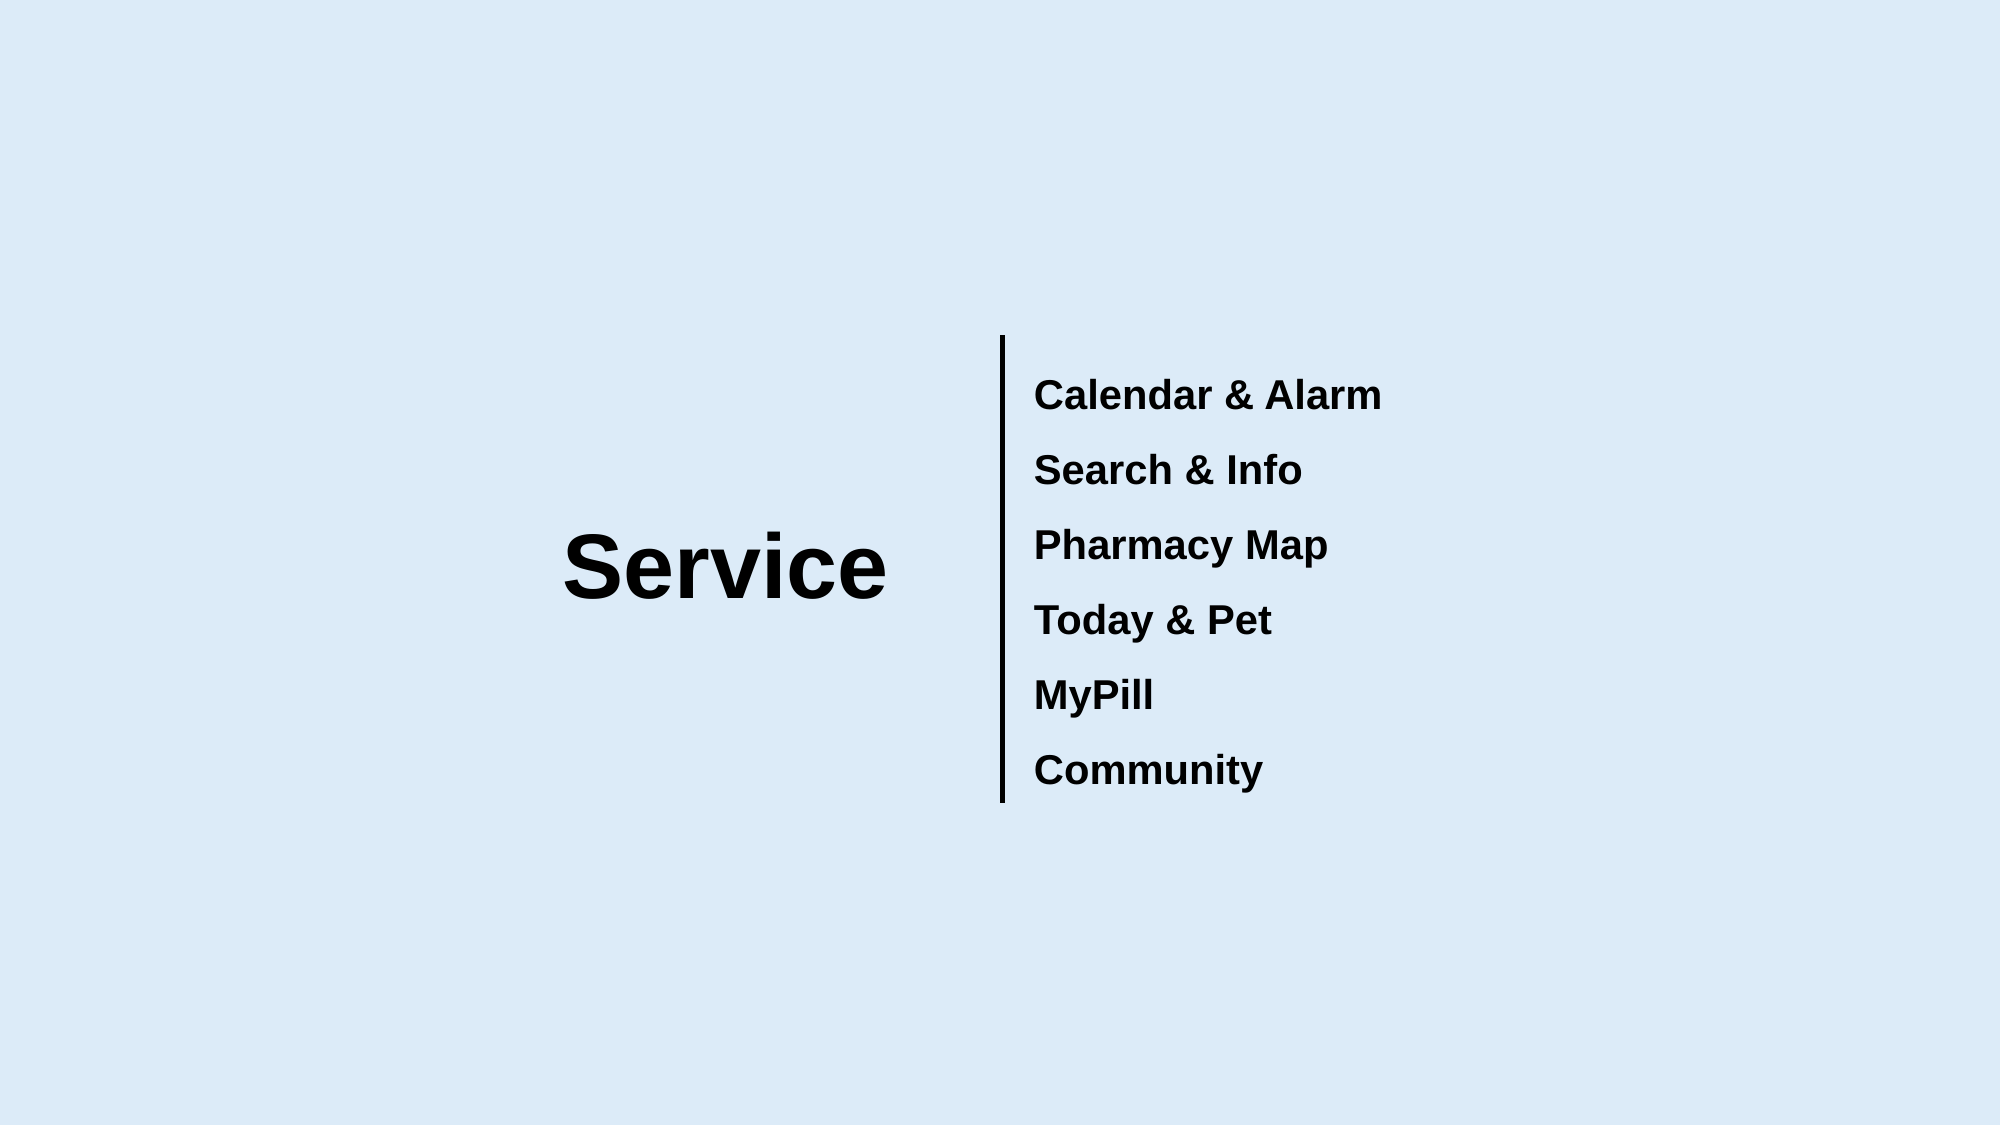

Calendar & Alarm
Search & Info
Pharmacy Map
Today & Pet
MyPill
Community
Service